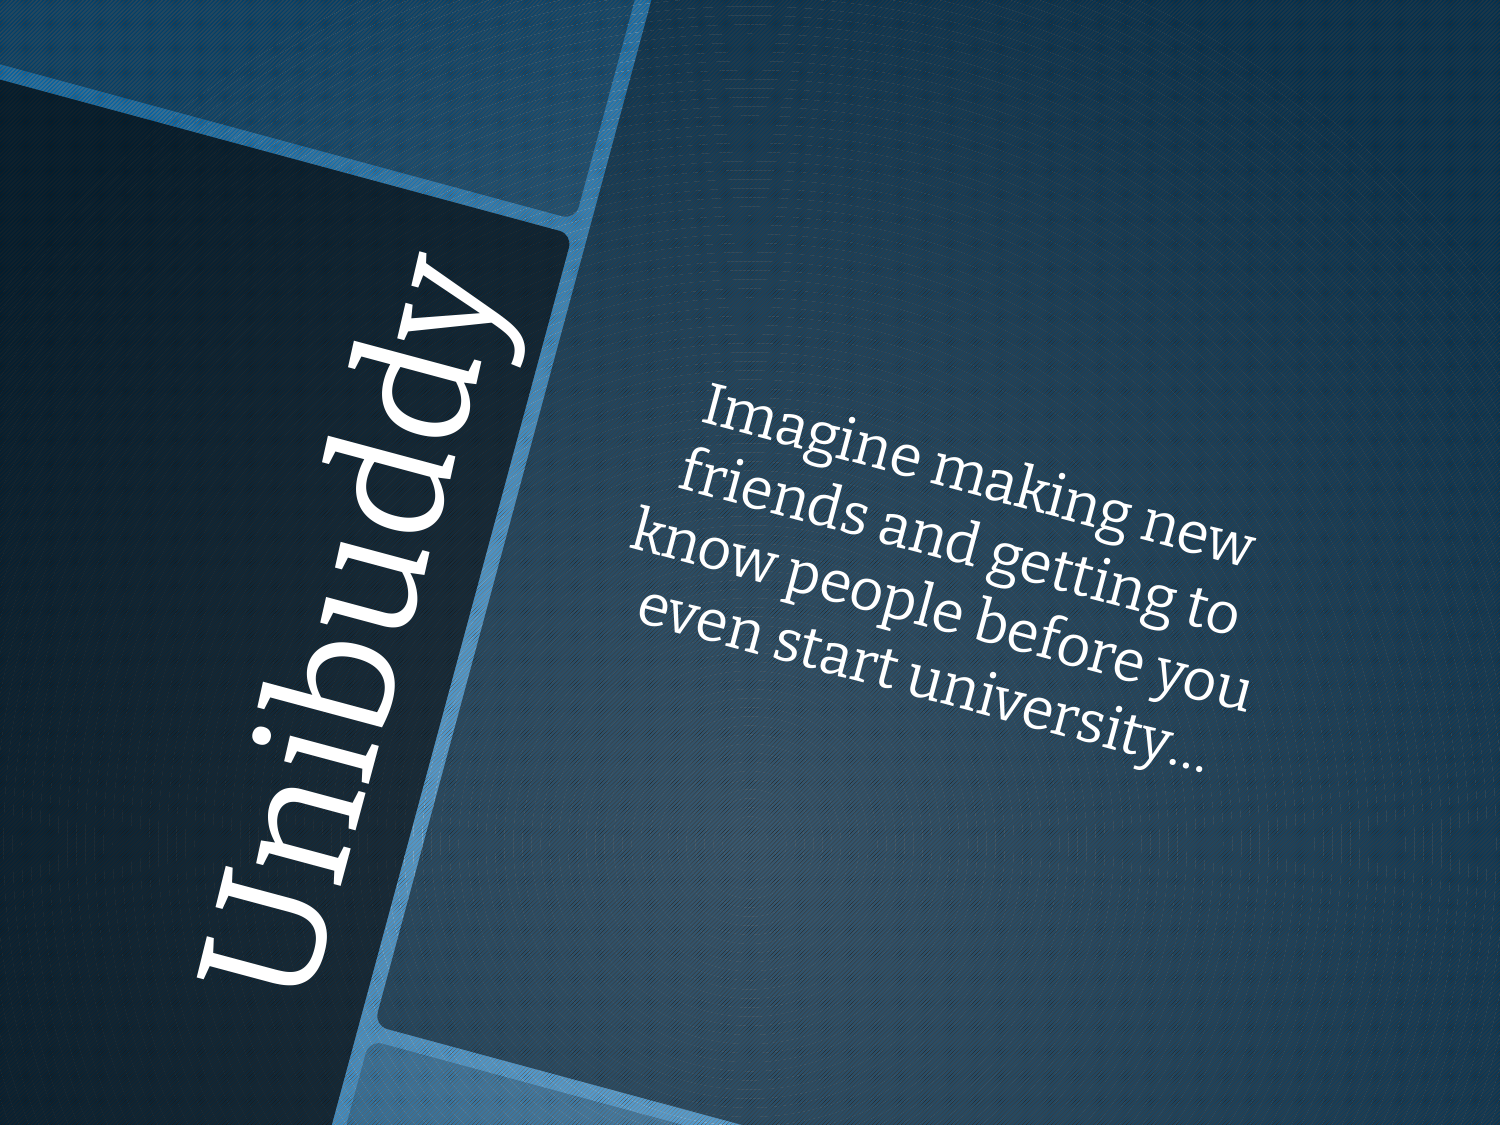

Imagine making new friends and getting to know people before you even start university…
# Unibuddy